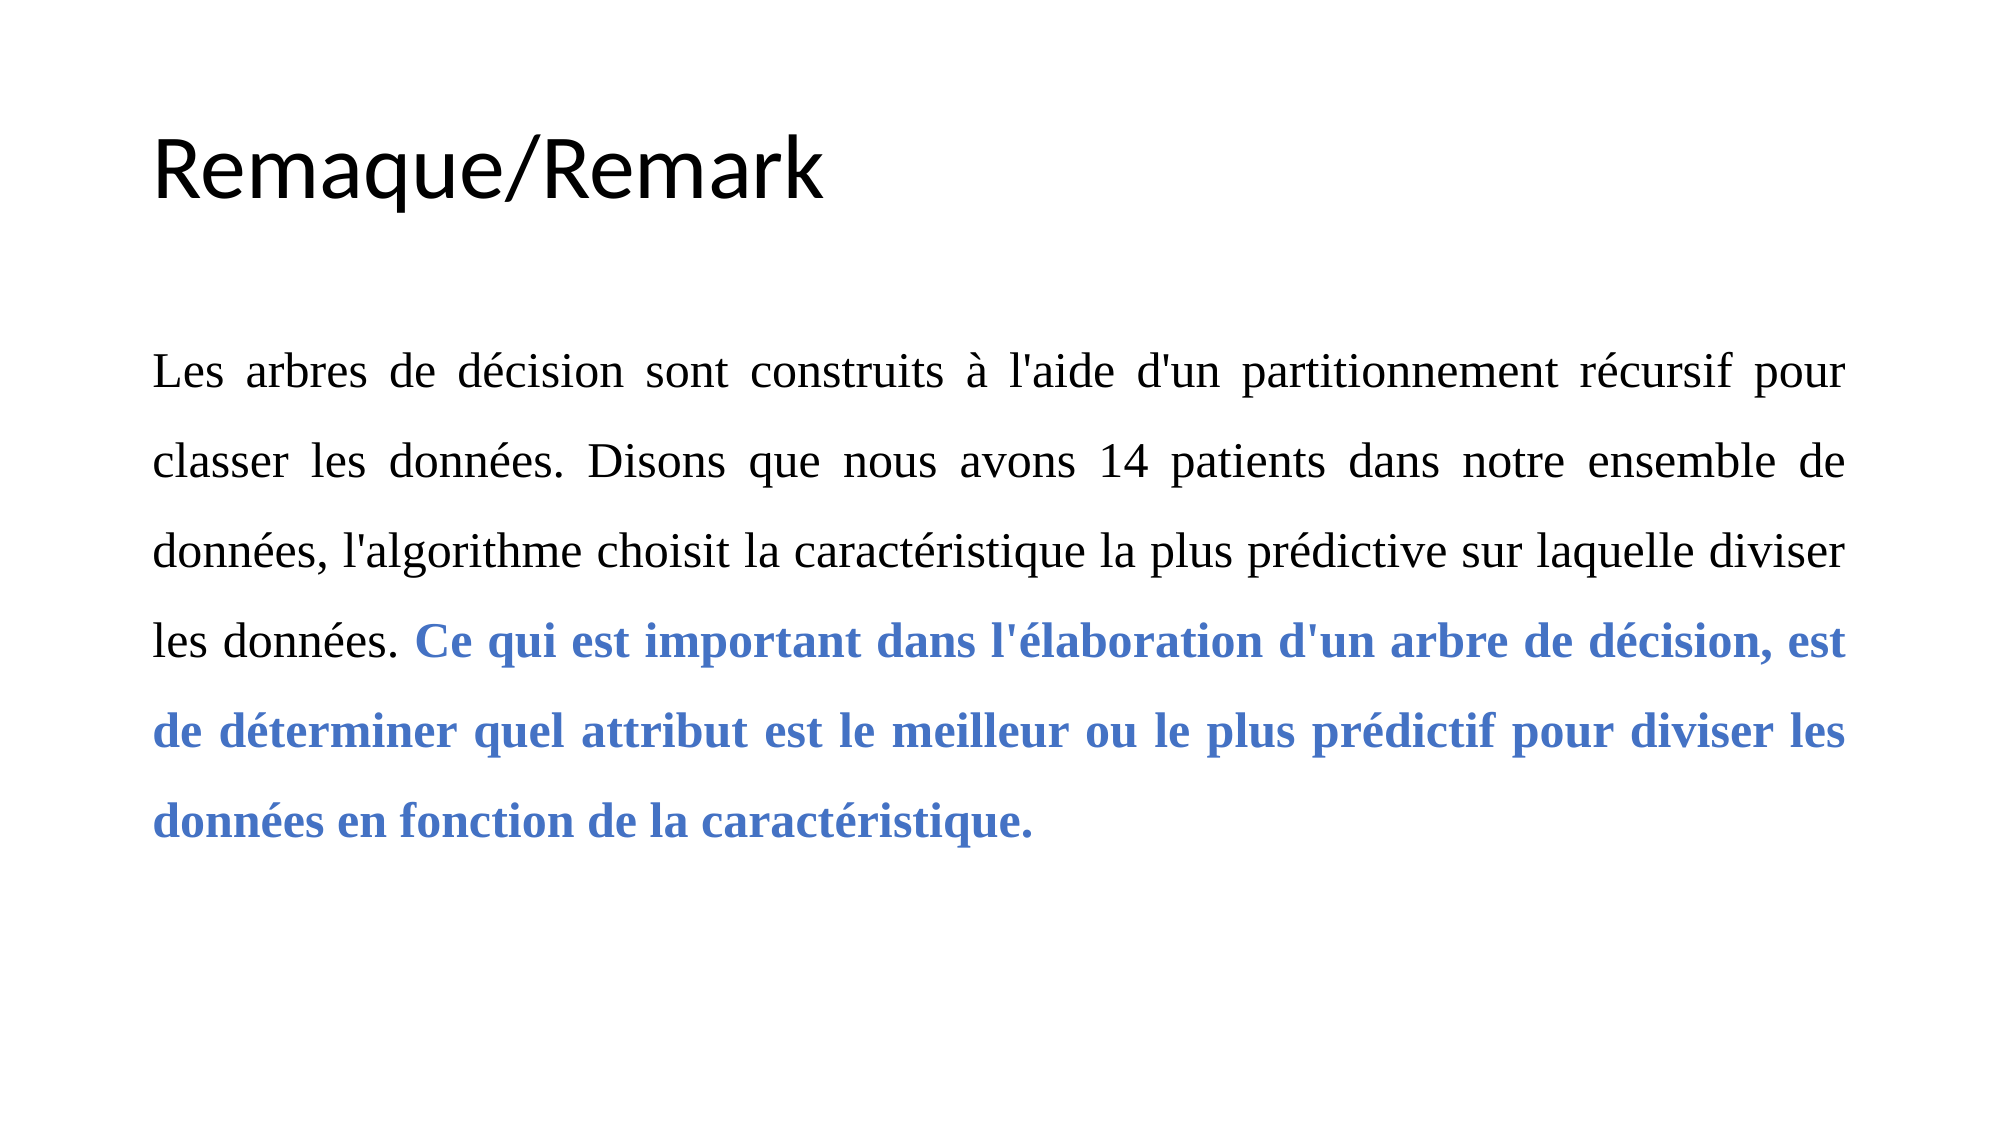

# Remaque/Remark
Les arbres de décision sont construits à l'aide d'un partitionnement récursif pour classer les données. Disons que nous avons 14 patients dans notre ensemble de données, l'algorithme choisit la caractéristique la plus prédictive sur laquelle diviser les données. Ce qui est important dans l'élaboration d'un arbre de décision, est de déterminer quel attribut est le meilleur ou le plus prédictif pour diviser les données en fonction de la caractéristique.